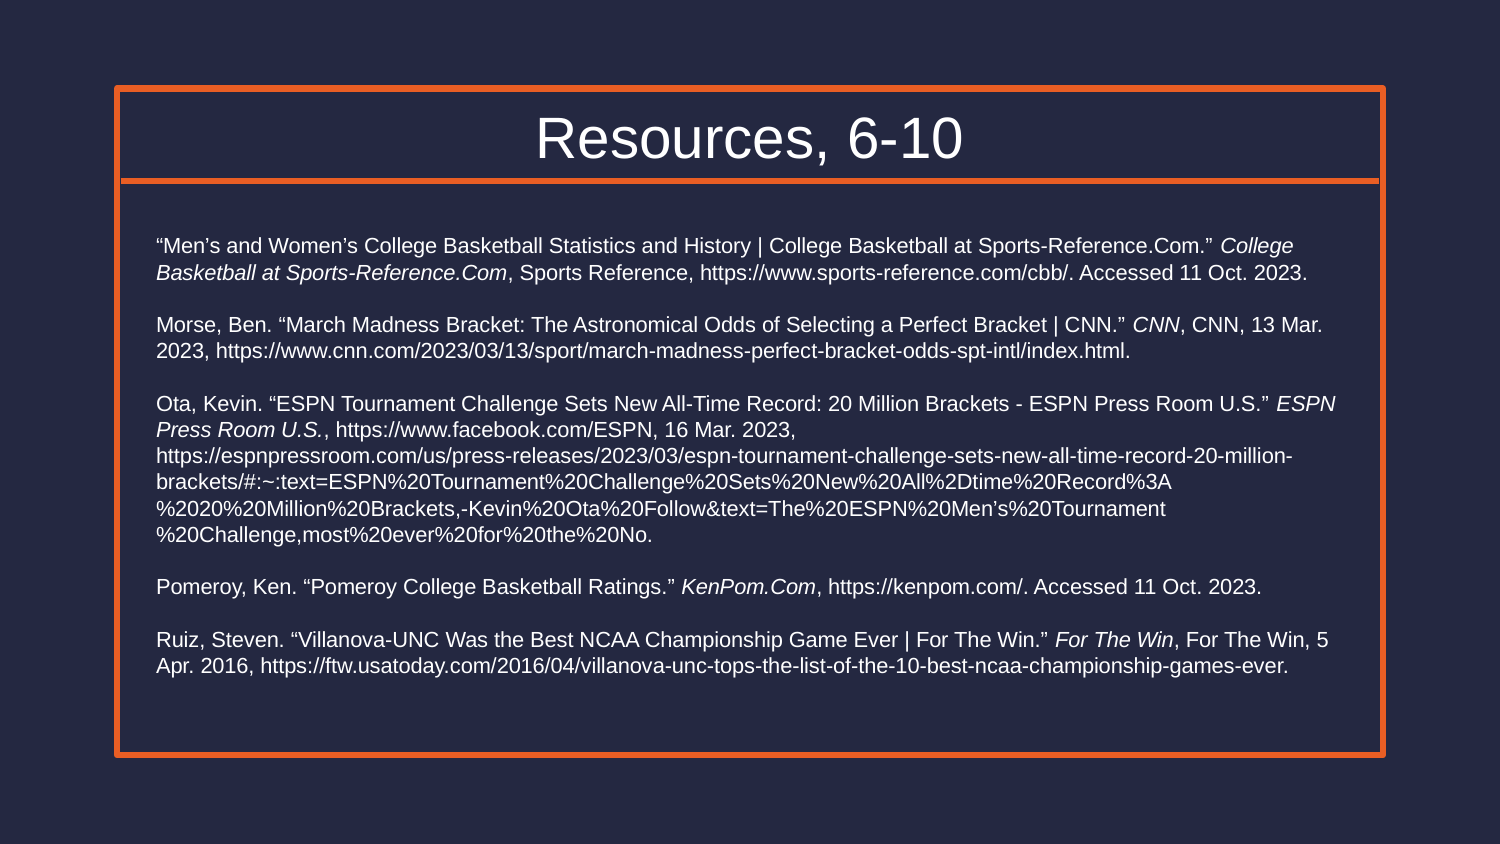

# Resources, 6-10
“Men’s and Women’s College Basketball Statistics and History | College Basketball at Sports-Reference.Com.” College Basketball at Sports-Reference.Com, Sports Reference, https://www.sports-reference.com/cbb/. Accessed 11 Oct. 2023.
Morse, Ben. “March Madness Bracket: The Astronomical Odds of Selecting a Perfect Bracket | CNN.” CNN, CNN, 13 Mar. 2023, https://www.cnn.com/2023/03/13/sport/march-madness-perfect-bracket-odds-spt-intl/index.html.
Ota, Kevin. “ESPN Tournament Challenge Sets New All-Time Record: 20 Million Brackets - ESPN Press Room U.S.” ESPN Press Room U.S., https://www.facebook.com/ESPN, 16 Mar. 2023, https://espnpressroom.com/us/press-releases/2023/03/espn-tournament-challenge-sets-new-all-time-record-20-million-brackets/#:~:text=ESPN%20Tournament%20Challenge%20Sets%20New%20All%2Dtime%20Record%3A%2020%20Million%20Brackets,-Kevin%20Ota%20Follow&text=The%20ESPN%20Men’s%20Tournament%20Challenge,most%20ever%20for%20the%20No.
Pomeroy, Ken. “Pomeroy College Basketball Ratings.” KenPom.Com, https://kenpom.com/. Accessed 11 Oct. 2023.
Ruiz, Steven. “Villanova-UNC Was the Best NCAA Championship Game Ever | For The Win.” For The Win, For The Win, 5 Apr. 2016, https://ftw.usatoday.com/2016/04/villanova-unc-tops-the-list-of-the-10-best-ncaa-championship-games-ever.